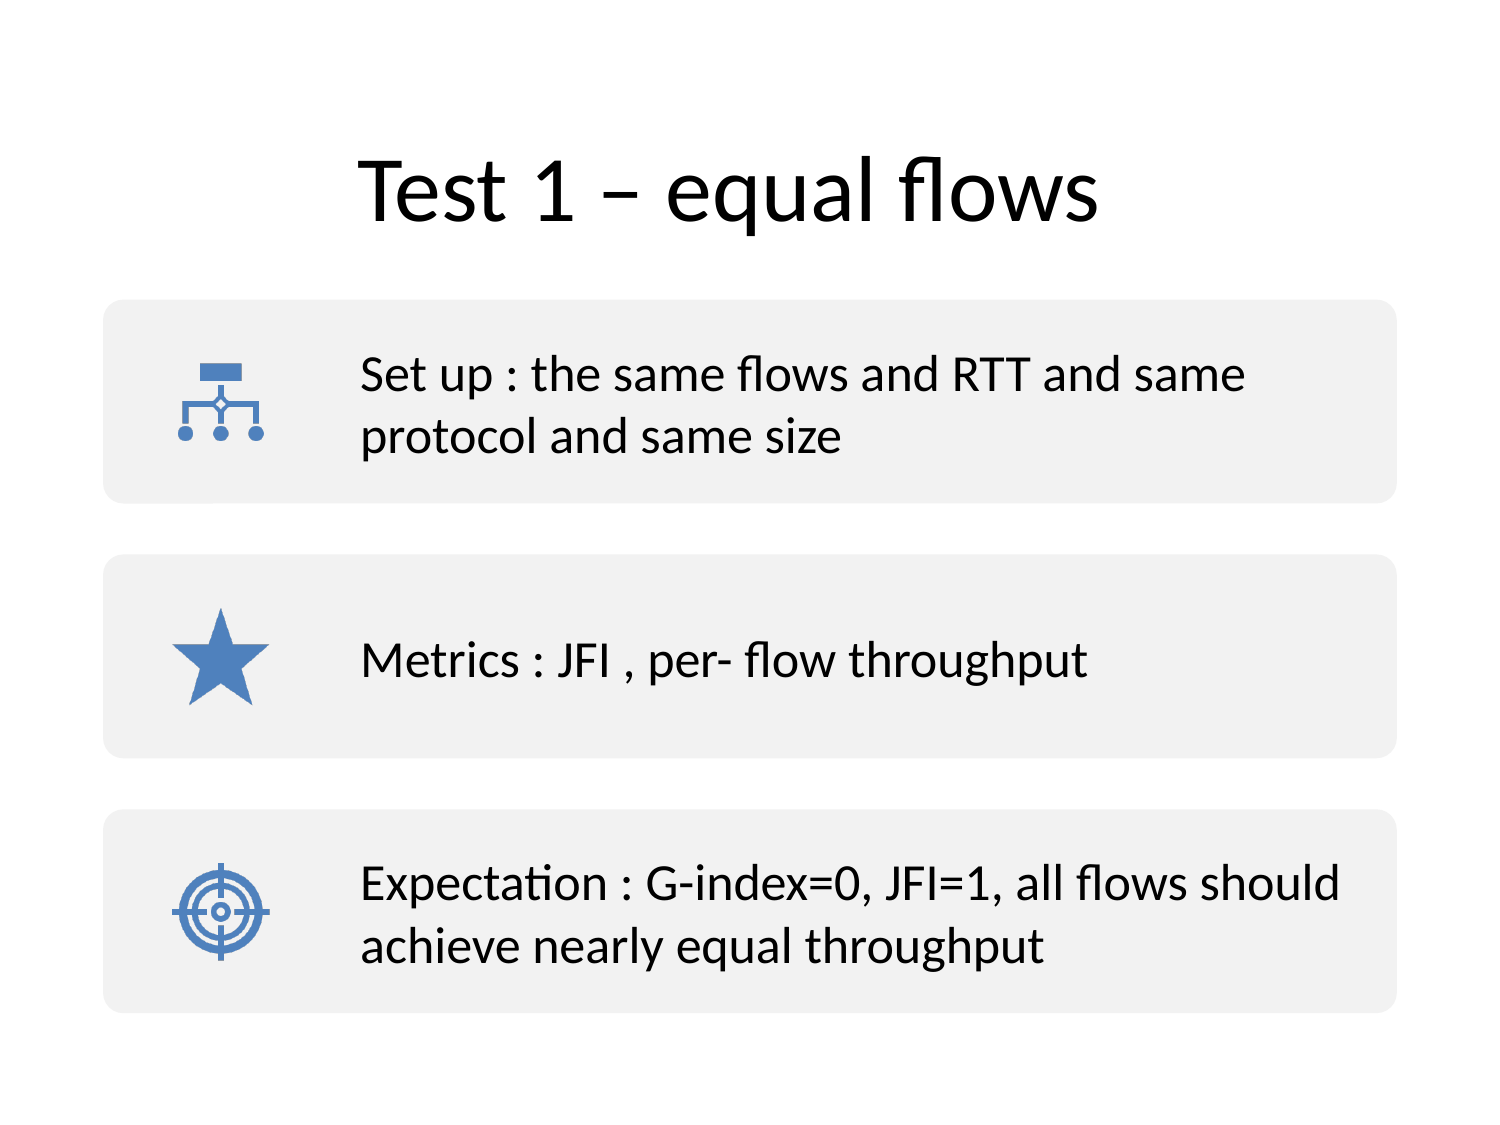

# Test 1 – equal flows
Set up : the same flows and RTT and same protocol and same size
Metrics : JFI , per- flow throughput
Expectation : G-index=0, JFI=1, all flows should achieve nearly equal throughput